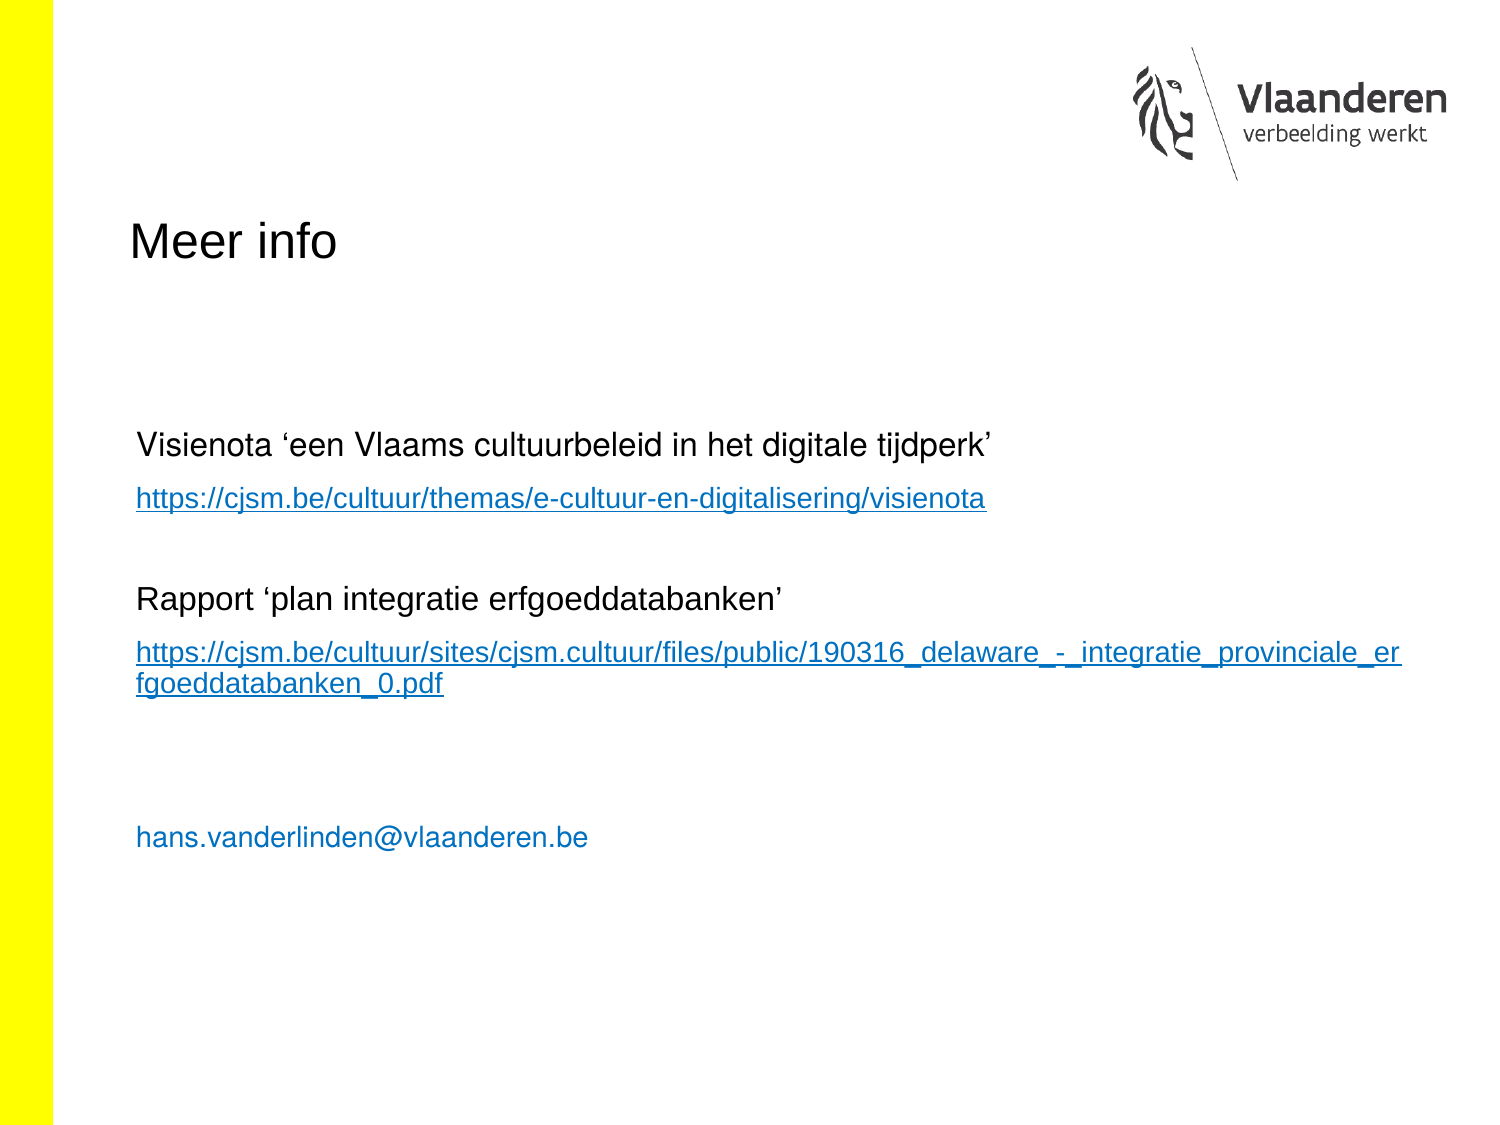

Meer info

Visienota ‘een Vlaams cultuurbeleid in het digitale tijdperk’
https://cjsm.be/cultuur/themas/e-cultuur-en-digitalisering/visienota

Rapport ‘plan integratie erfgoeddatabanken’
https://cjsm.be/cultuur/sites/cjsm.cultuur/files/public/190316_delaware_-_integratie_provinciale_erfgoeddatabanken_0.pdf

hans.vanderlinden@vlaanderen.be